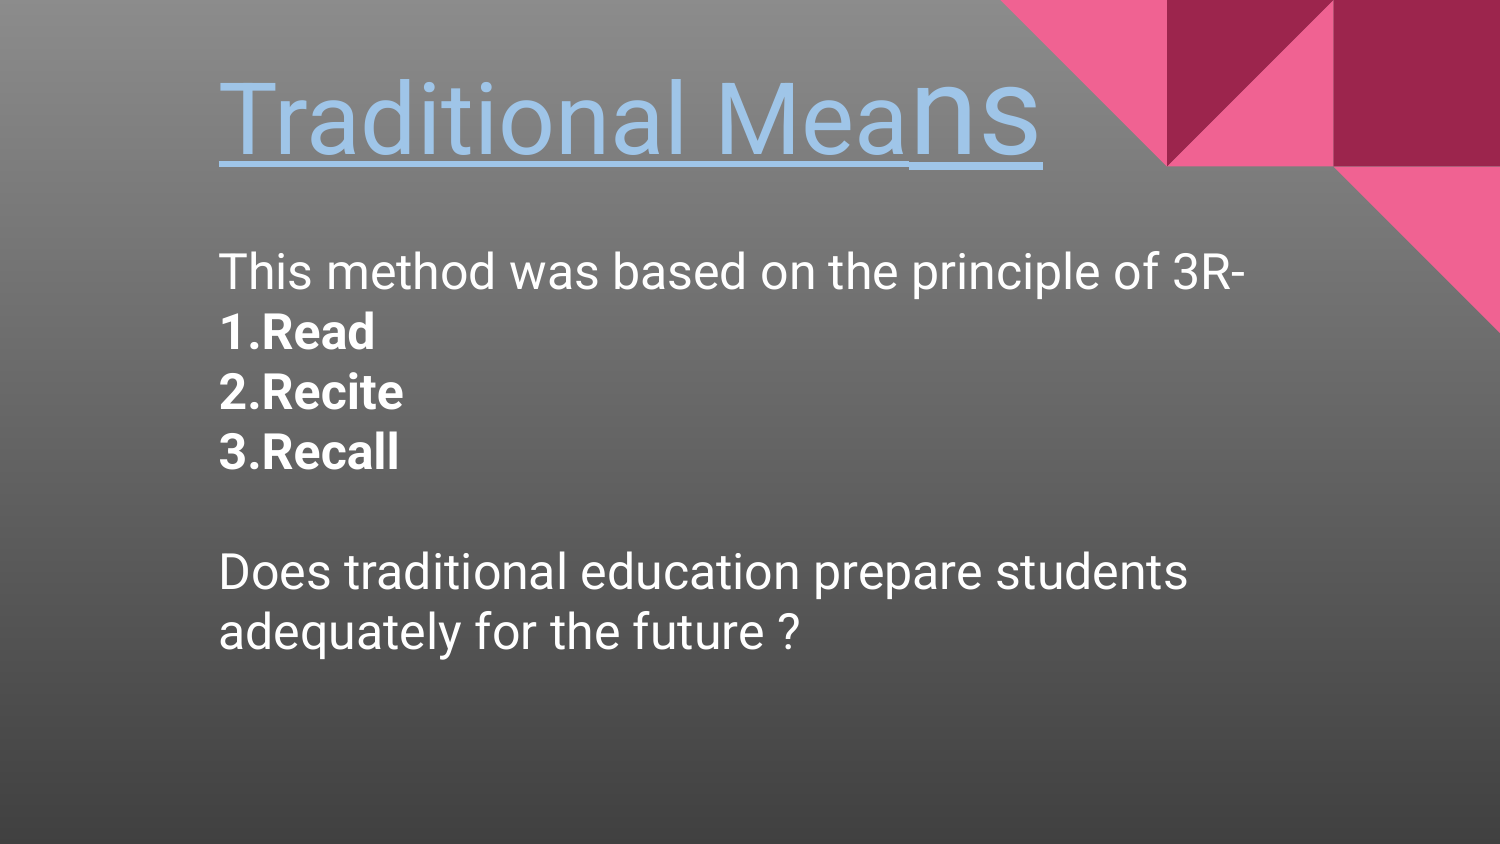

# Traditional Means

This method was based on the principle of 3R-
1.Read
2.Recite
3.Recall

Does traditional education prepare students adequately for the future ?